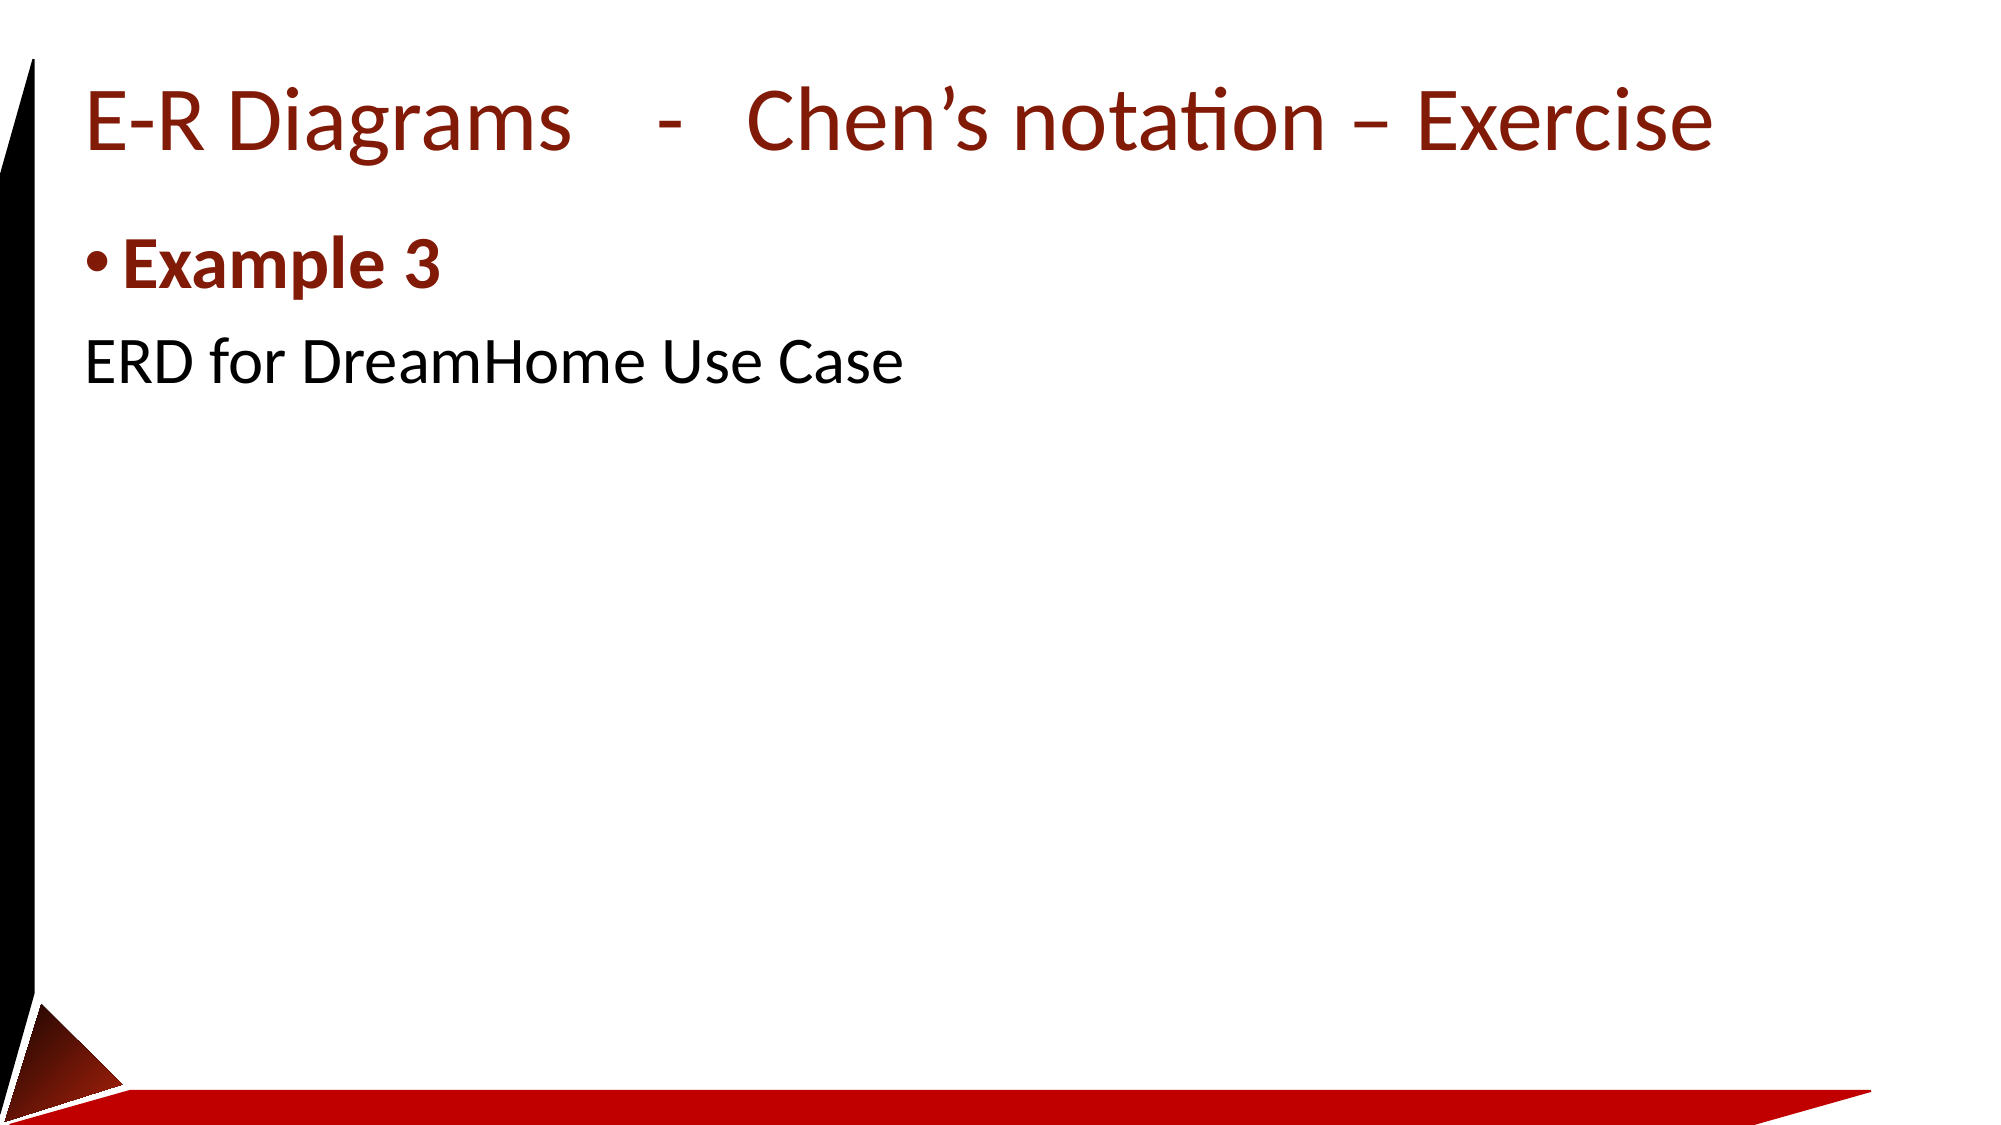

# E-R Diagrams    -   Chen’s notation – Exercise
Example 3
ERD for DreamHome Use Case